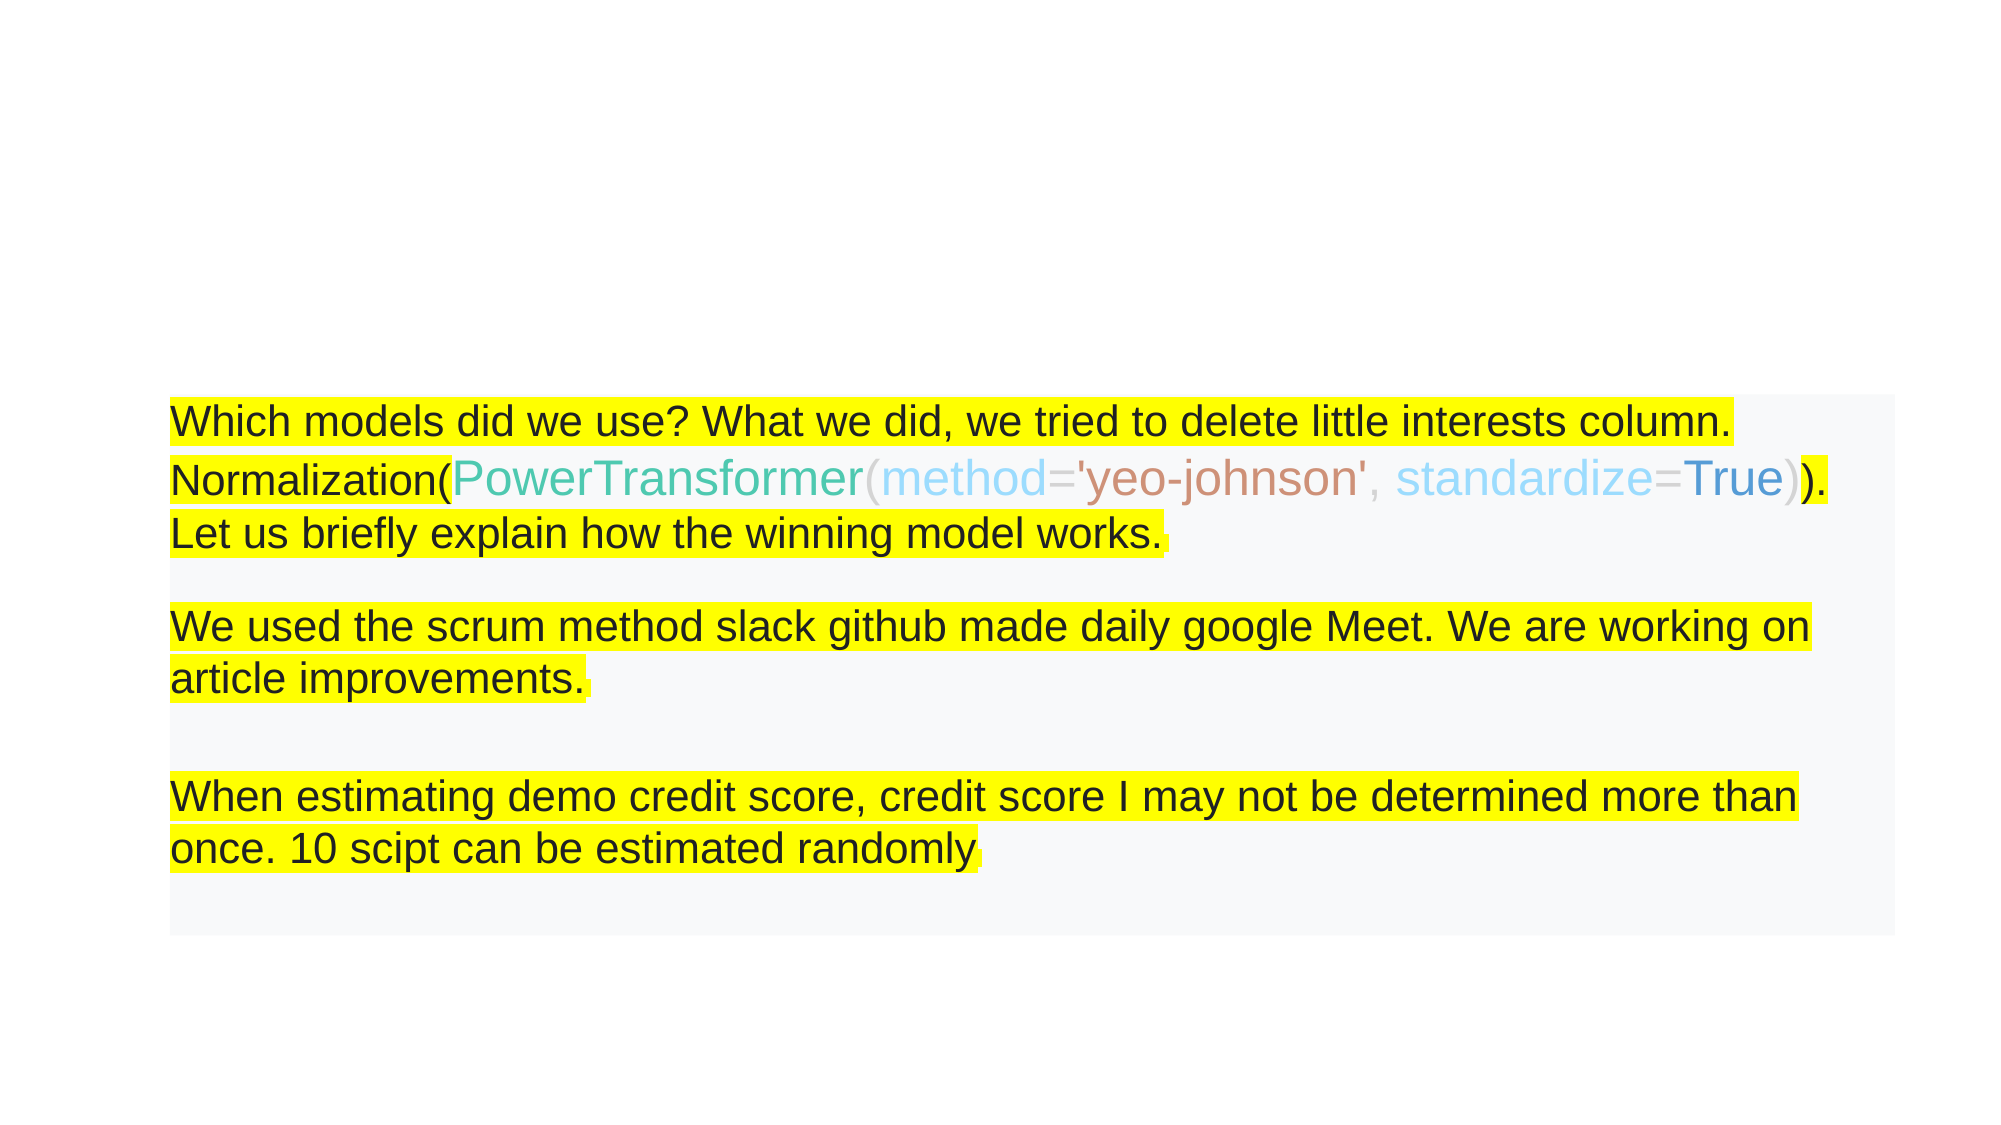

#
Which models did we use? What we did, we tried to delete little interests column. Normalization(PowerTransformer(method='yeo-johnson', standardize=True)). Let us briefly explain how the winning model works.

We used the scrum method slack github made daily google Meet. We are working on article improvements.

When estimating demo credit score, credit score I may not be determined more than once. 10 scipt can be estimated randomly